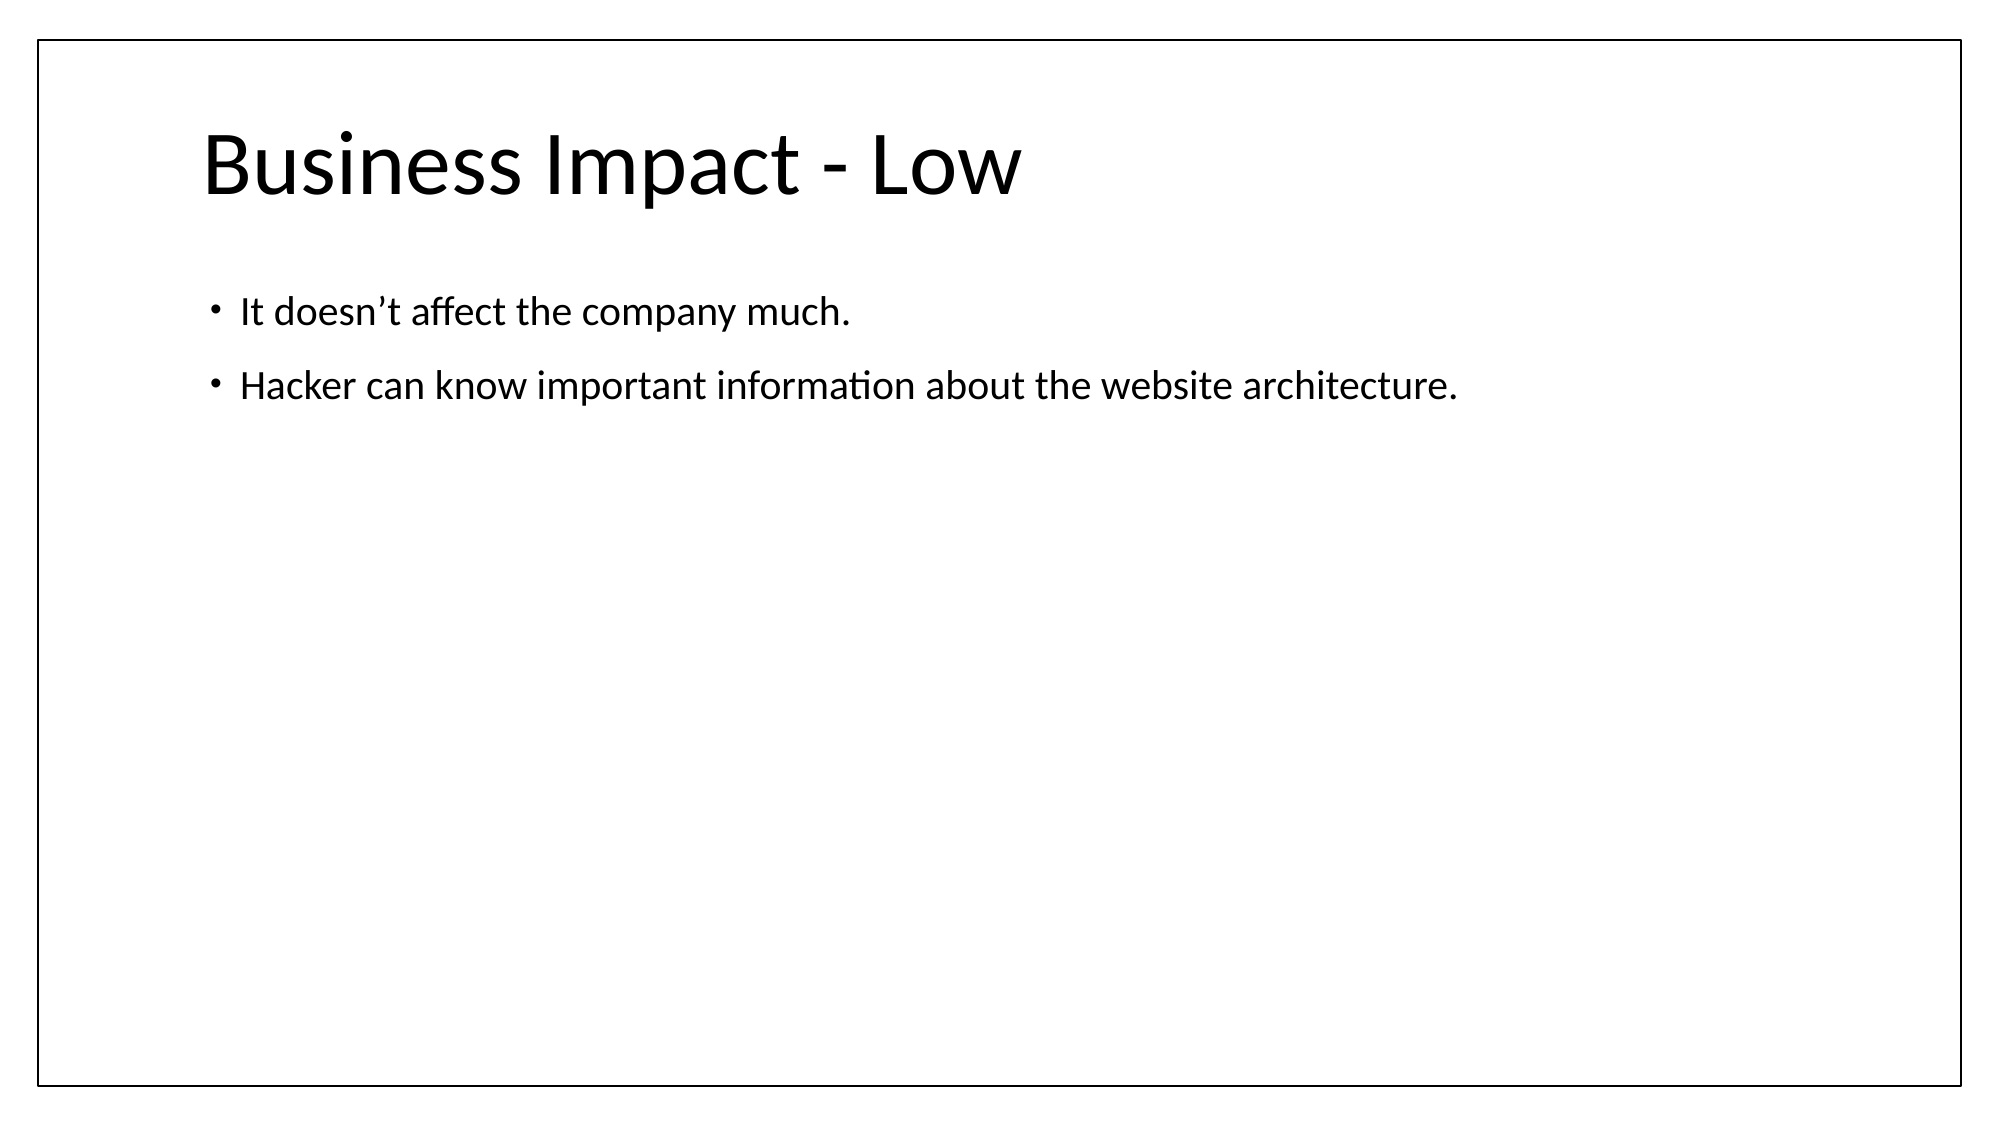

# Business Impact - Low
It doesn’t affect the company much.
Hacker can know important information about the website architecture.